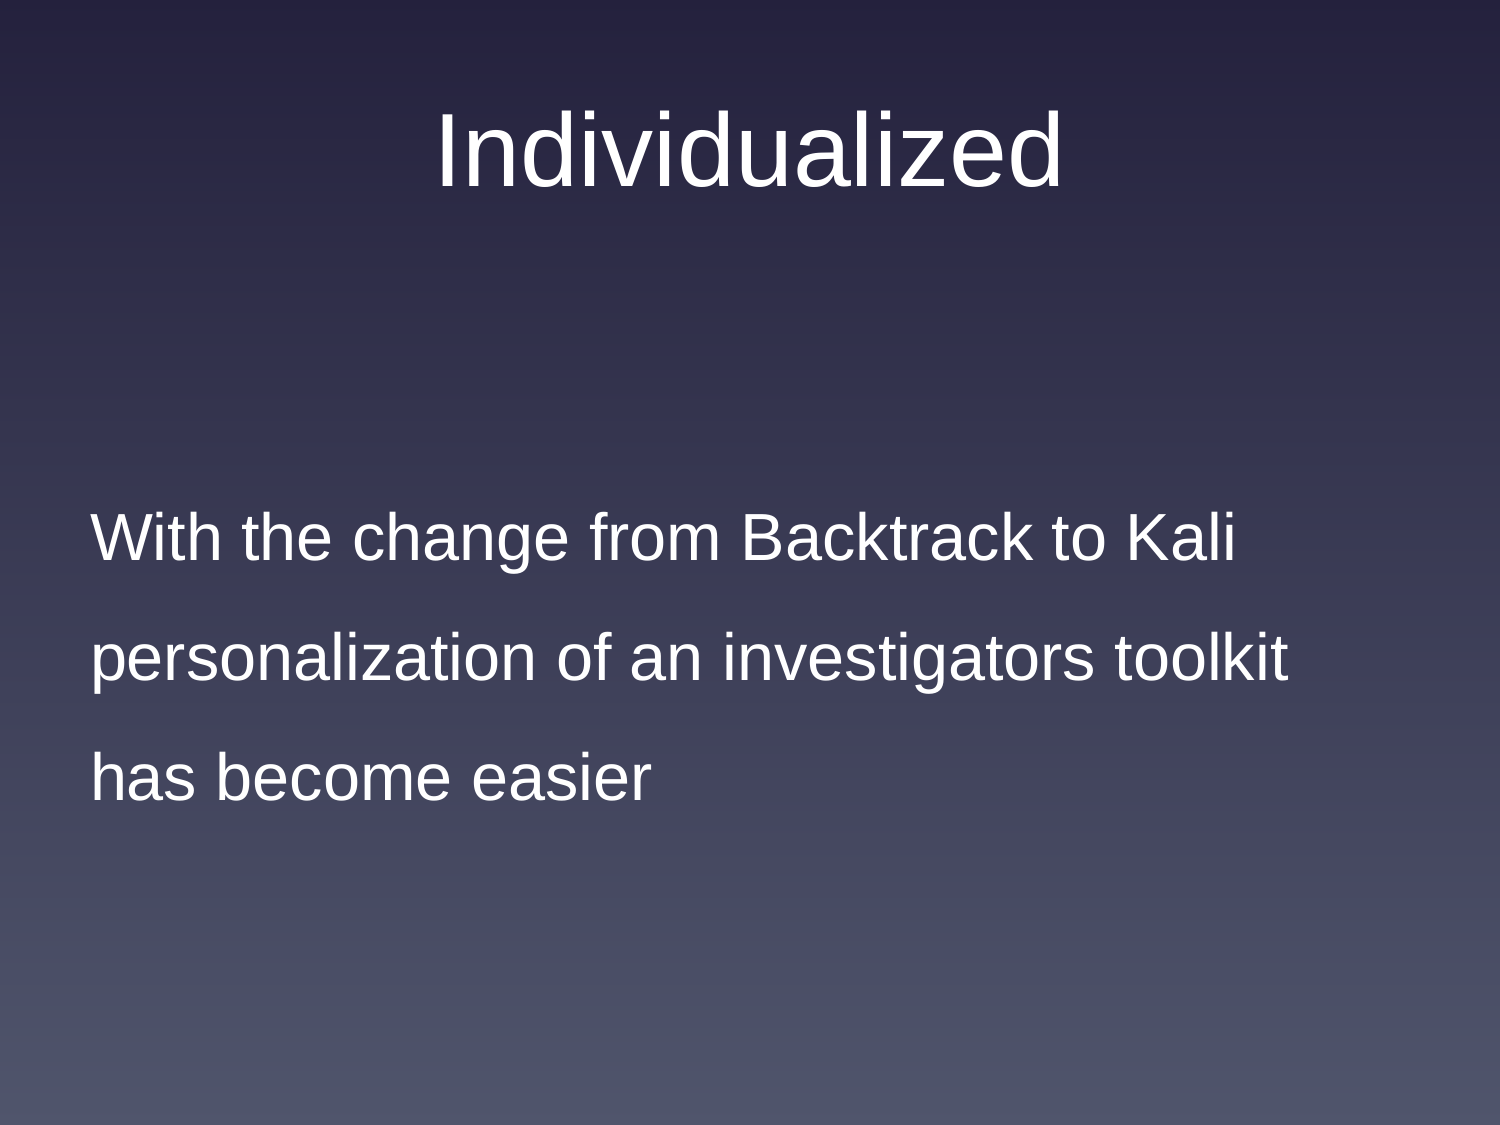

# Individualized
With the change from Backtrack to Kali personalization of an investigators toolkit has become easier